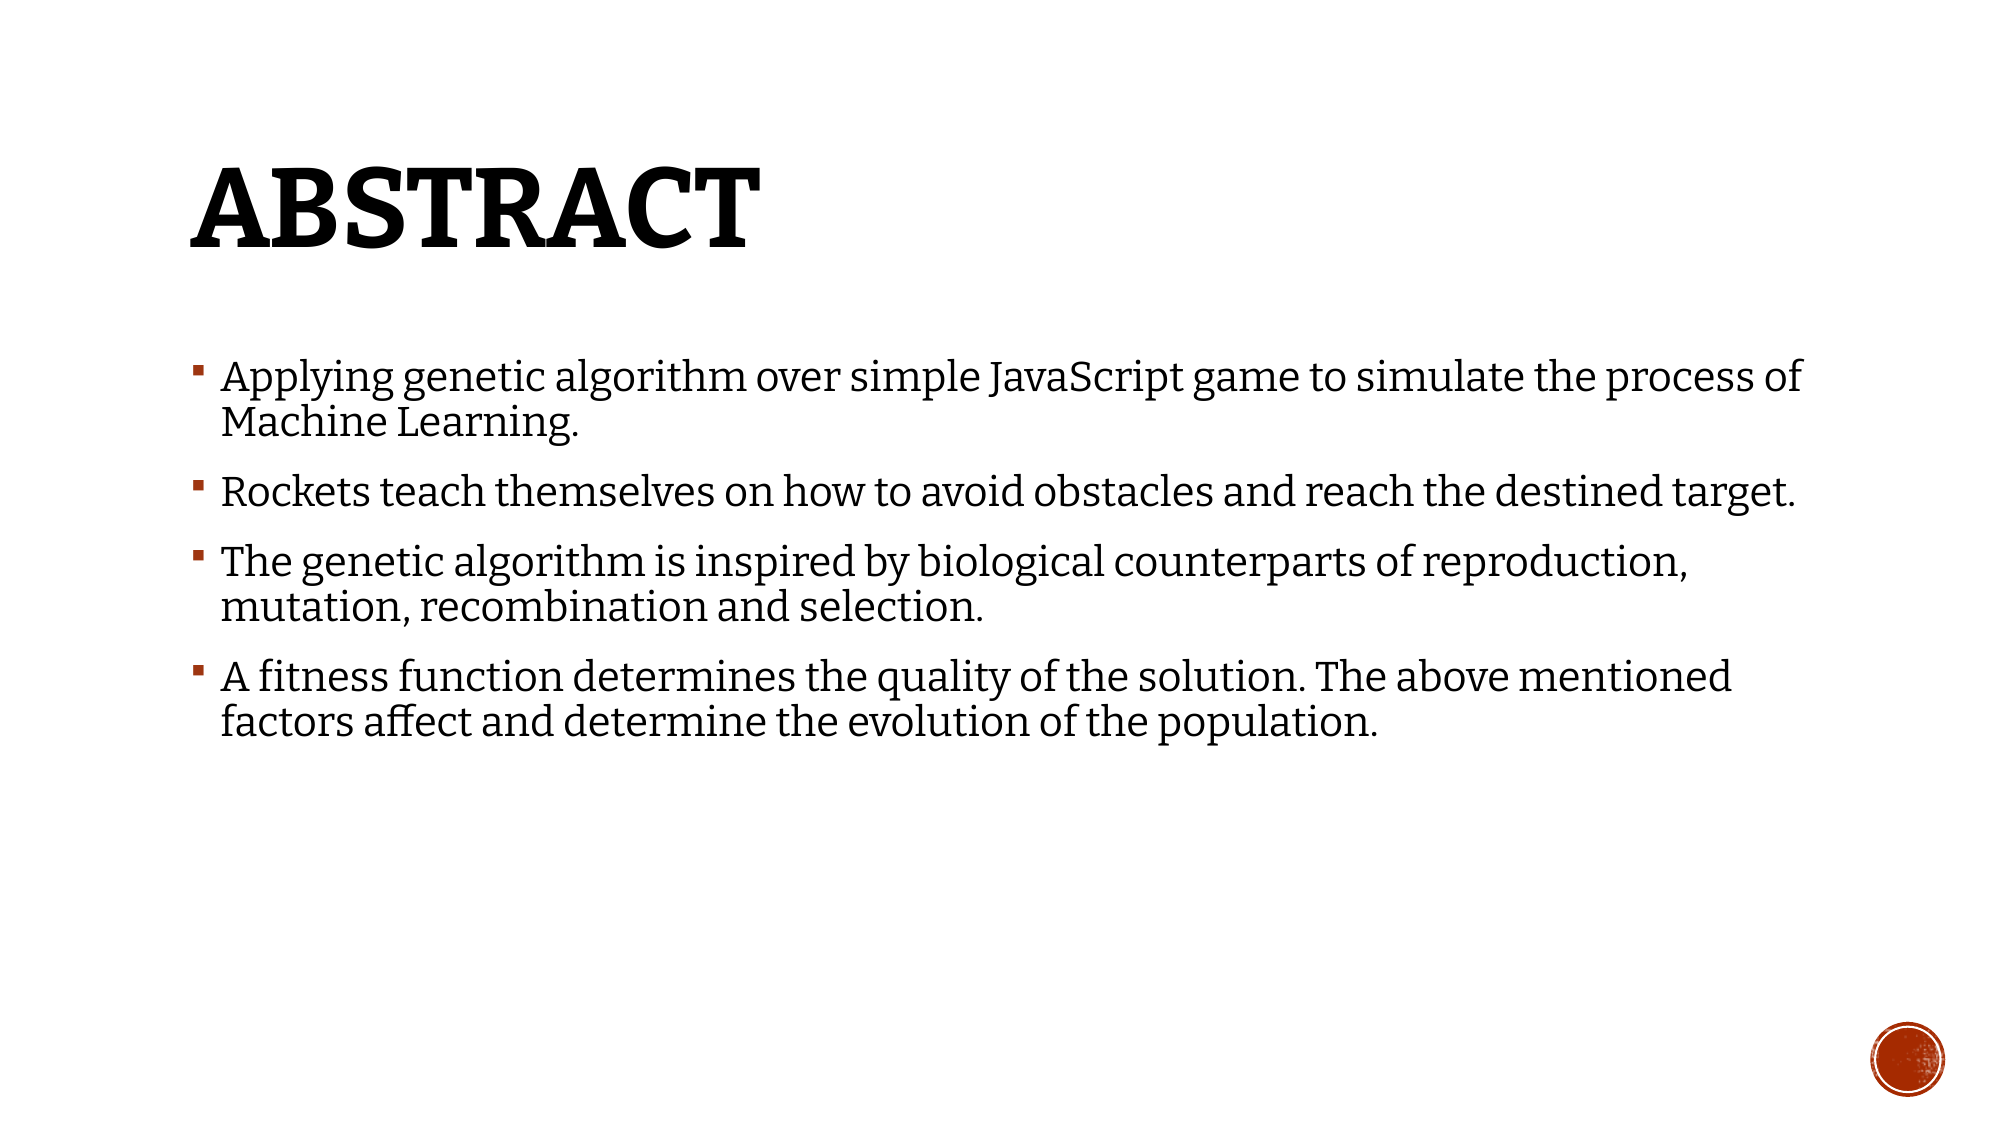

# ABSTRACT
Applying genetic algorithm over simple JavaScript game to simulate the process of Machine Learning.
Rockets teach themselves on how to avoid obstacles and reach the destined target.
The genetic algorithm is inspired by biological counterparts of reproduction, mutation, recombination and selection.
A fitness function determines the quality of the solution. The above mentioned factors affect and determine the evolution of the population.